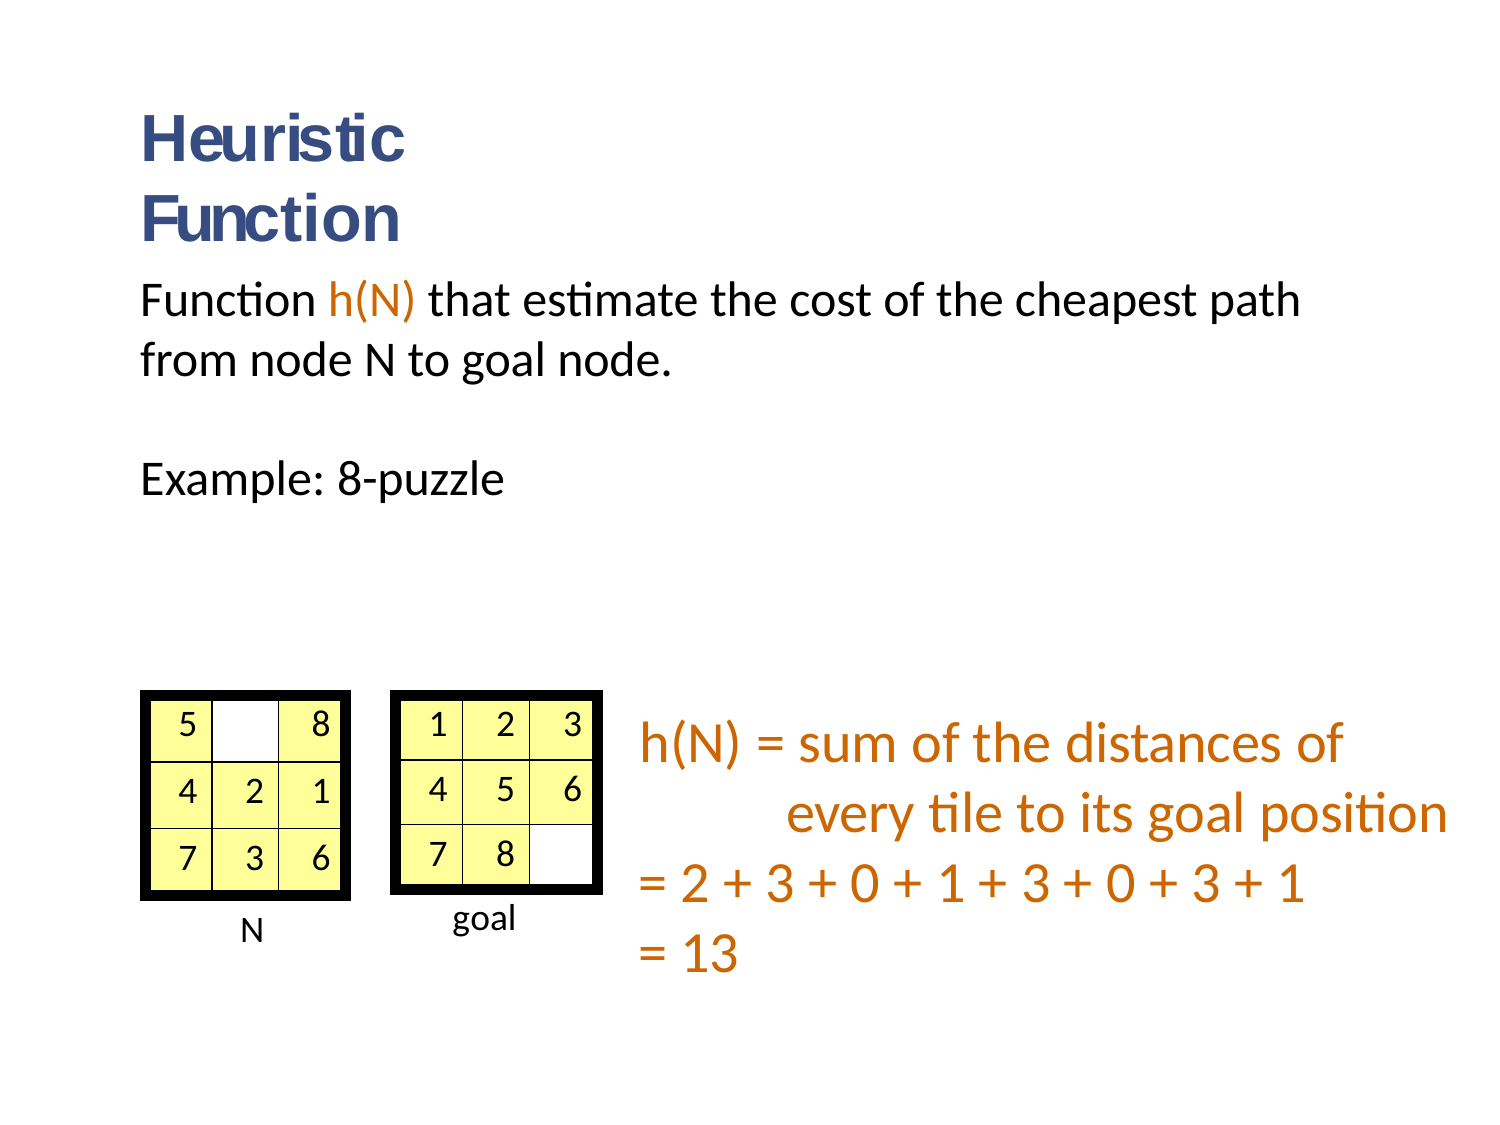

# Heuristic Function
Function h(N) that estimate the cost of the cheapest path
from node N to goal node.

Example: 8-puzzle
| 5 |  | 8 |
| --- | --- | --- |
| 4 | 2 | 1 |
| 7 | 3 | 6 |
| 1 | 2 | 3 |
| --- | --- | --- |
| 4 | 5 | 6 |
| 7 | 8 |  |
h(N) = sum of the distances of  every tile to its goal position
= 2 + 3 + 0 + 1 + 3 + 0 + 3 + 1
= 13
goal
N